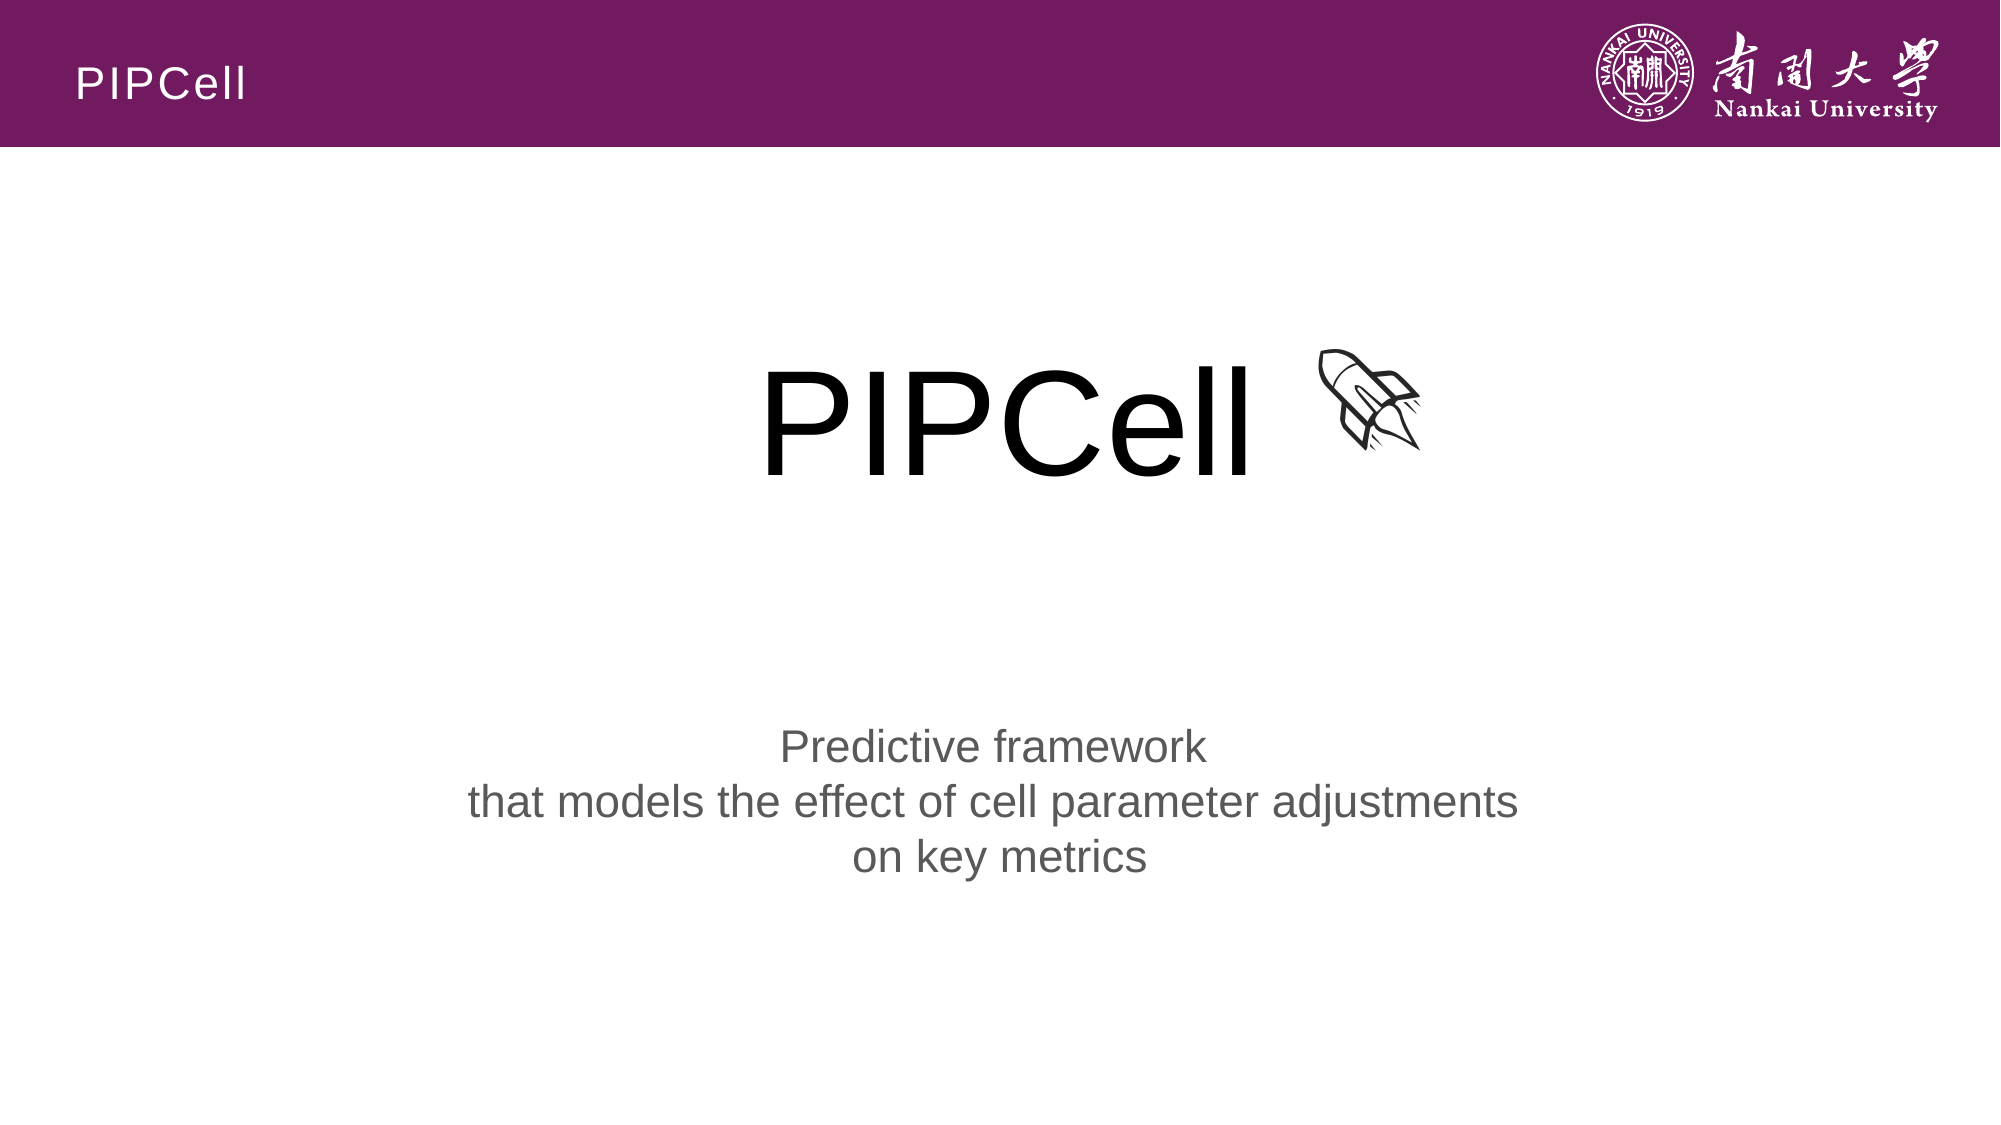

PIPCell
🚀
PIPCell
Predictive framework
that models the effect of cell parameter adjustments
on key metrics

9